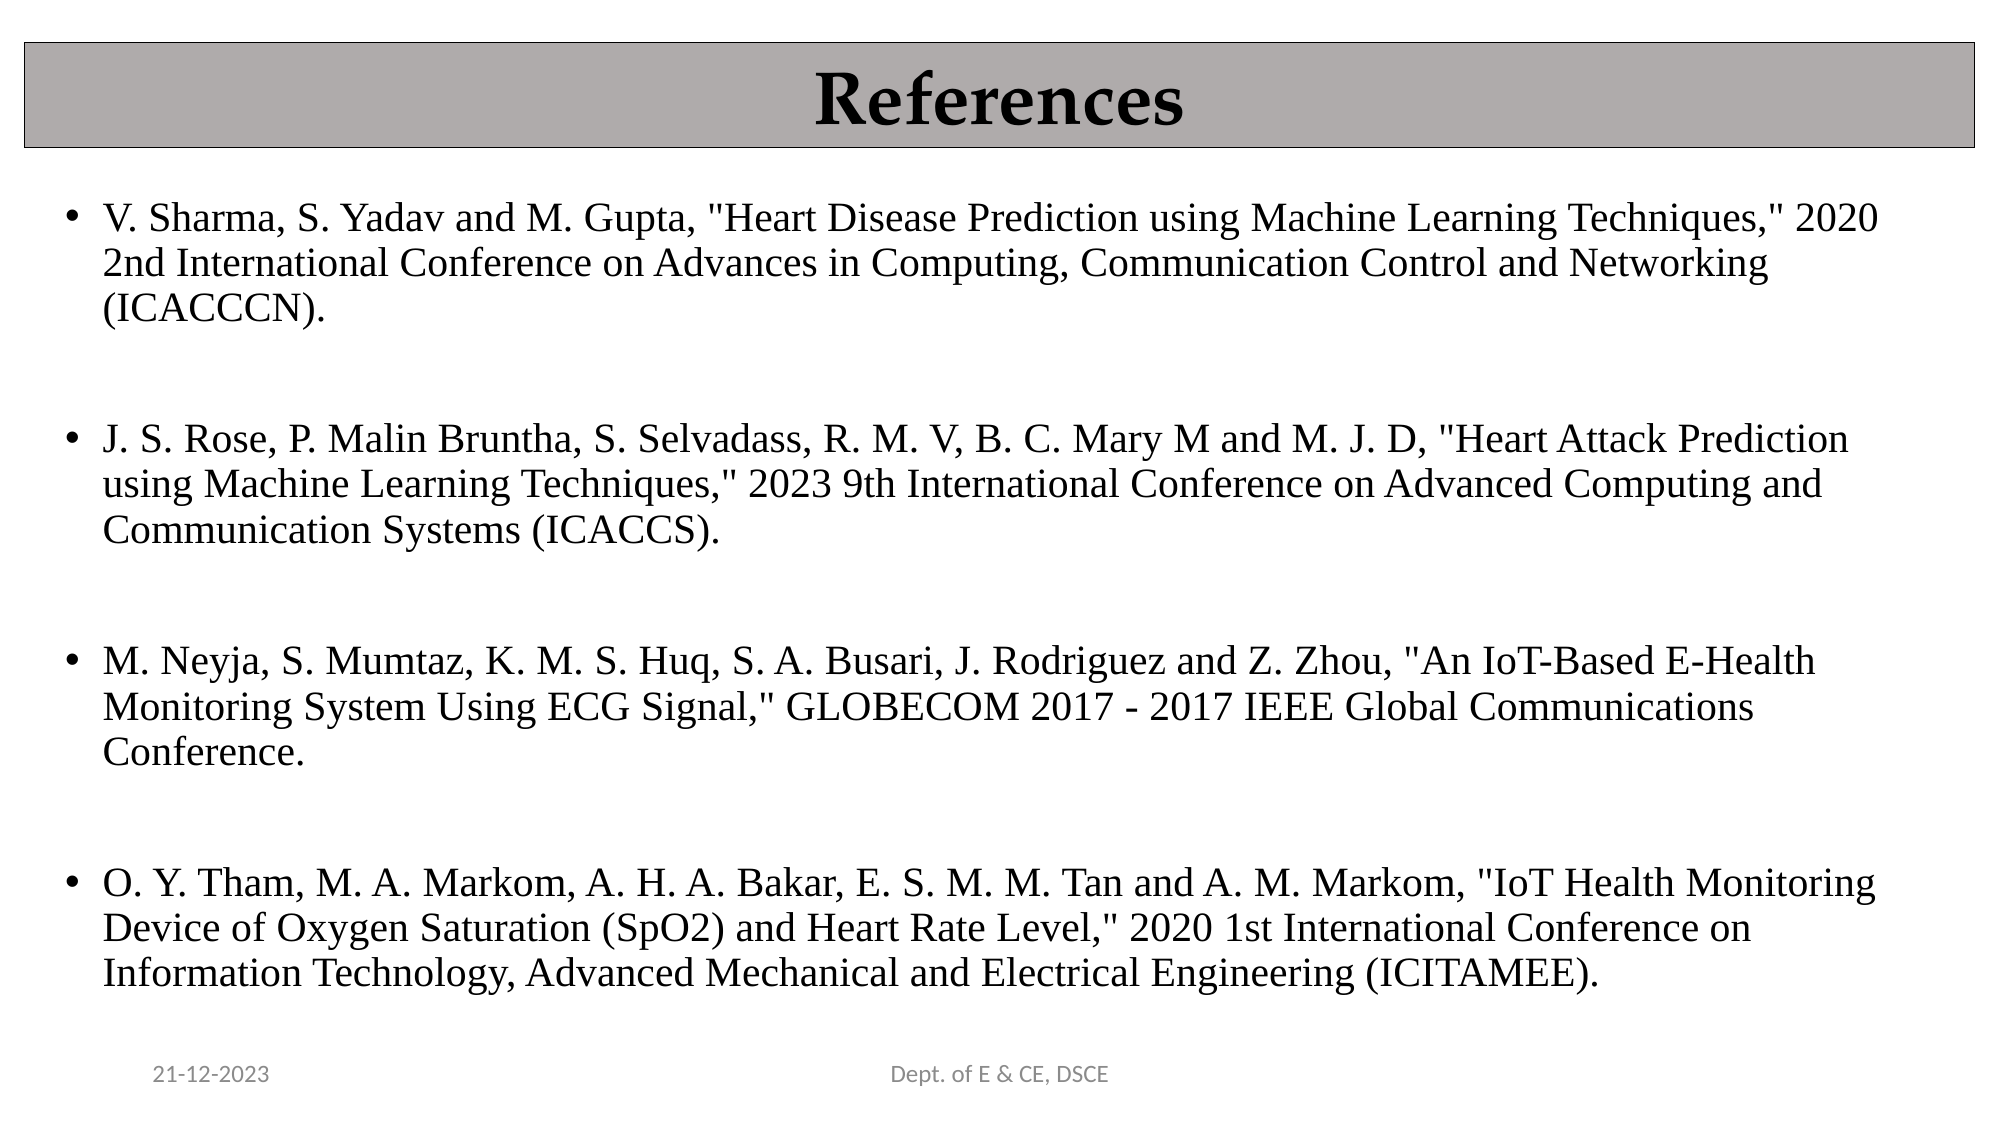

References
V. Sharma, S. Yadav and M. Gupta, "Heart Disease Prediction using Machine Learning Techniques," 2020 2nd International Conference on Advances in Computing, Communication Control and Networking (ICACCCN).

J. S. Rose, P. Malin Bruntha, S. Selvadass, R. M. V, B. C. Mary M and M. J. D, "Heart Attack Prediction using Machine Learning Techniques," 2023 9th International Conference on Advanced Computing and Communication Systems (ICACCS).

M. Neyja, S. Mumtaz, K. M. S. Huq, S. A. Busari, J. Rodriguez and Z. Zhou, "An IoT-Based E-Health Monitoring System Using ECG Signal," GLOBECOM 2017 - 2017 IEEE Global Communications Conference.

O. Y. Tham, M. A. Markom, A. H. A. Bakar, E. S. M. M. Tan and A. M. Markom, "IoT Health Monitoring Device of Oxygen Saturation (SpO2) and Heart Rate Level," 2020 1st International Conference on Information Technology, Advanced Mechanical and Electrical Engineering (ICITAMEE).

21-12-2023
Dept. of E & CE, DSCE